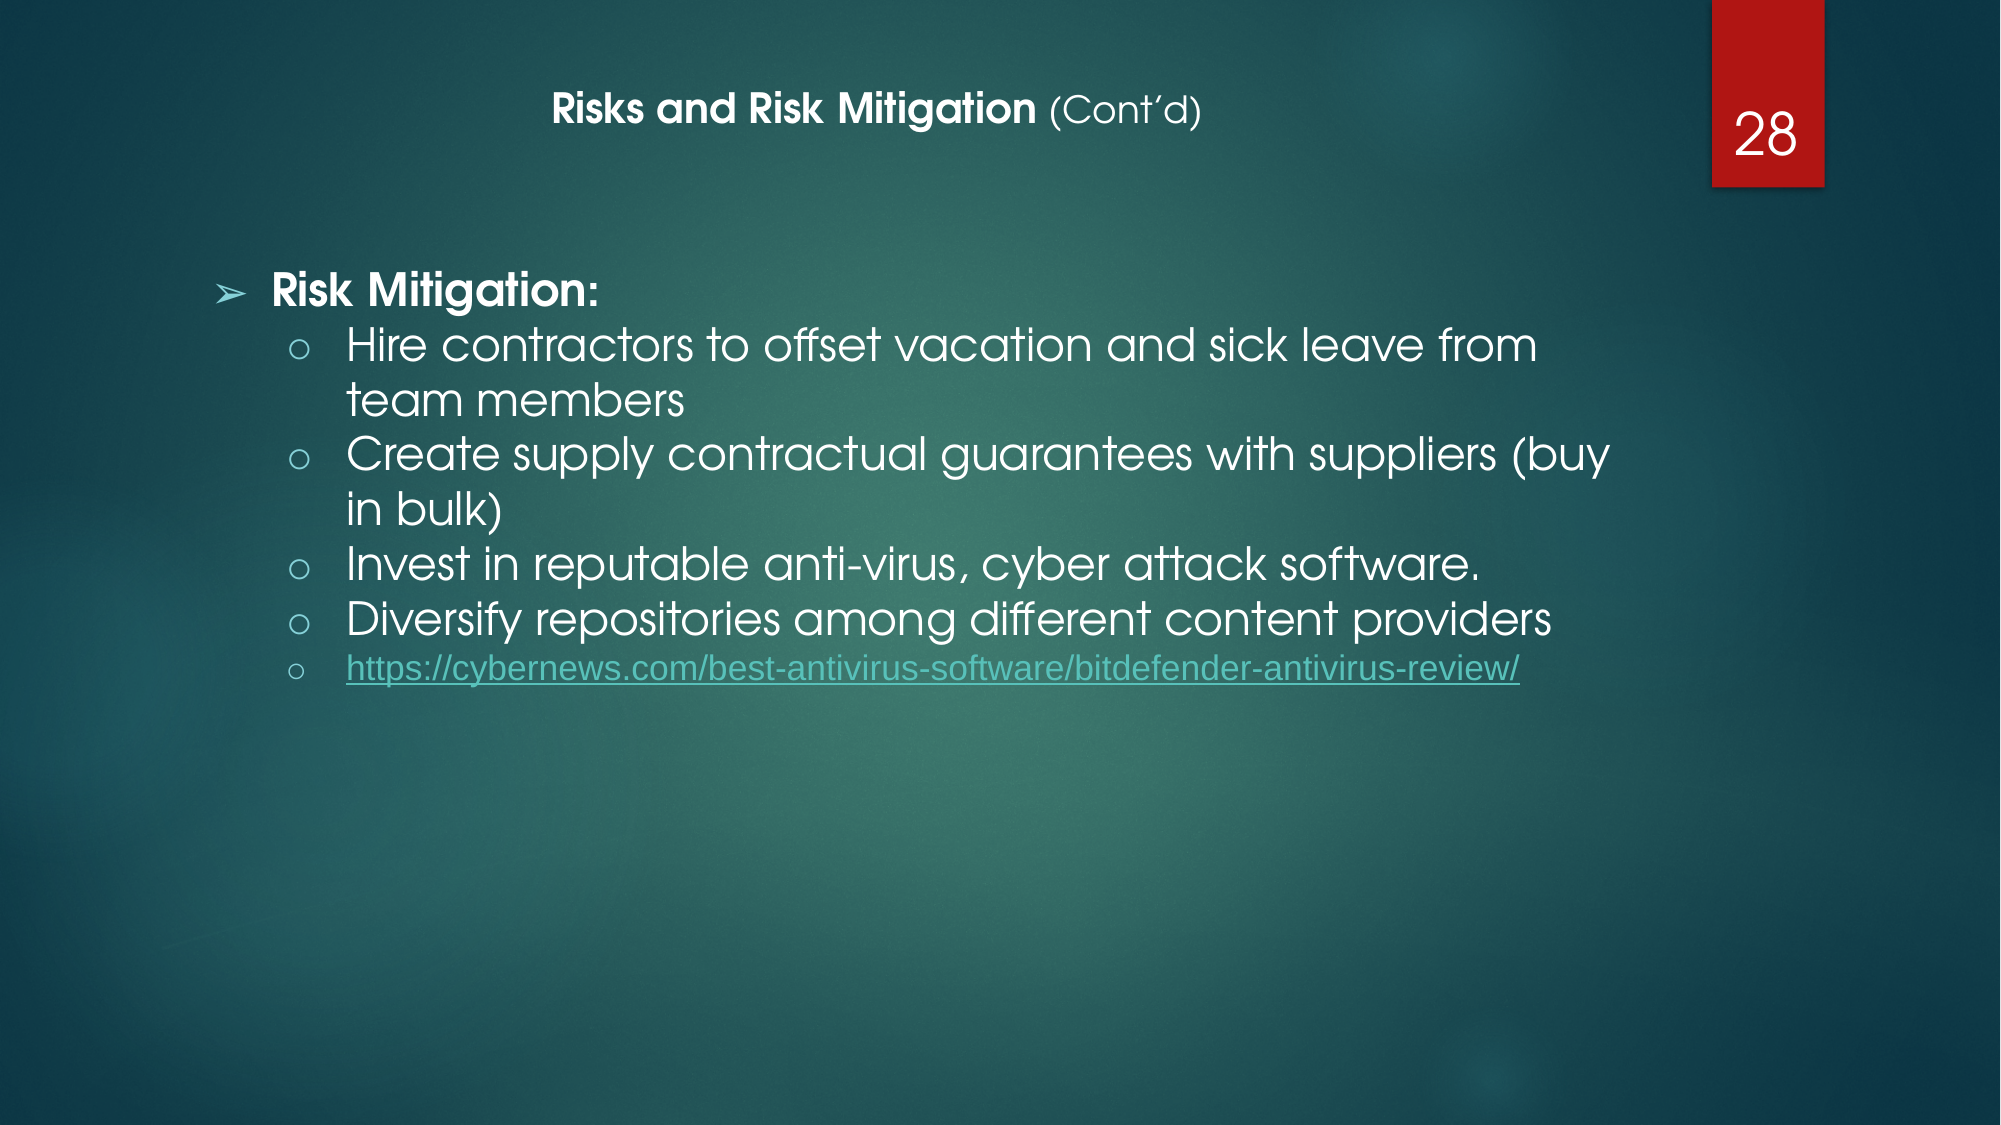

28
# Risks and Risk Mitigation (Cont’d)

Risk Mitigation:
Hire contractors to offset vacation and sick leave from team members
Create supply contractual guarantees with suppliers (buy in bulk)
Invest in reputable anti-virus, cyber attack software.
Diversify repositories among different content providers
https://cybernews.com/best-antivirus-software/bitdefender-antivirus-review/